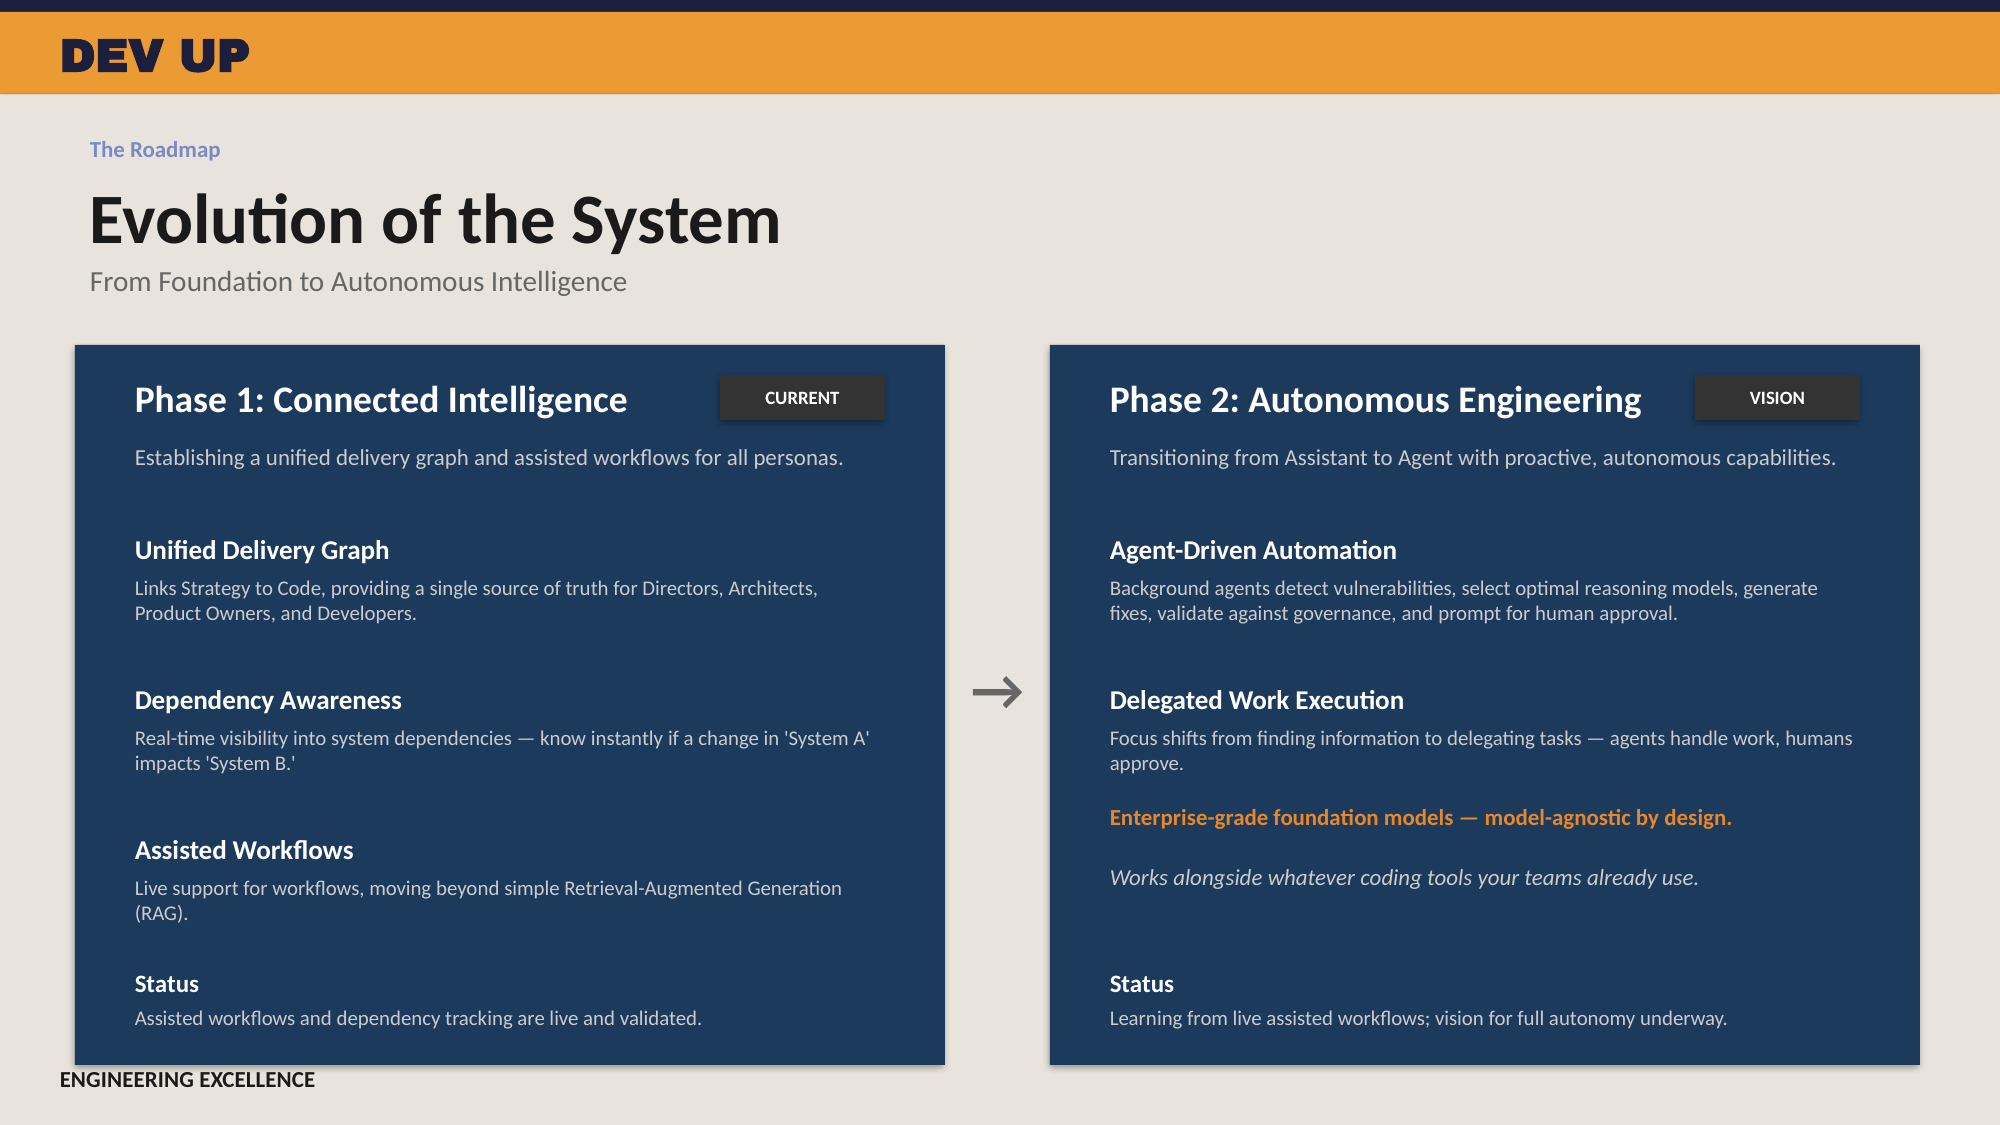

DEV UP

The Roadmap
Evolution of the System
From Foundation to Autonomous Intelligence

Phase 1: Connected Intelligence
Phase 2: Autonomous Engineering

CURRENT
VISION
Establishing a unified delivery graph and assisted workflows for all personas.
Transitioning from Assistant to Agent with proactive, autonomous capabilities.
Unified Delivery Graph
Agent-Driven Automation
Links Strategy to Code, providing a single source of truth for Directors, Architects, Product Owners, and Developers.
Background agents detect vulnerabilities, select optimal reasoning models, generate fixes, validate against governance, and prompt for human approval.
→
Dependency Awareness
Delegated Work Execution
Real-time visibility into system dependencies — know instantly if a change in 'System A' impacts 'System B.'
Focus shifts from finding information to delegating tasks — agents handle work, humans approve.
Enterprise-grade foundation models — model-agnostic by design.
Assisted Workflows
Works alongside whatever coding tools your teams already use.
Live support for workflows, moving beyond simple Retrieval-Augmented Generation (RAG).
Status
Status
Assisted workflows and dependency tracking are live and validated.
Learning from live assisted workflows; vision for full autonomy underway.
ENGINEERING EXCELLENCE